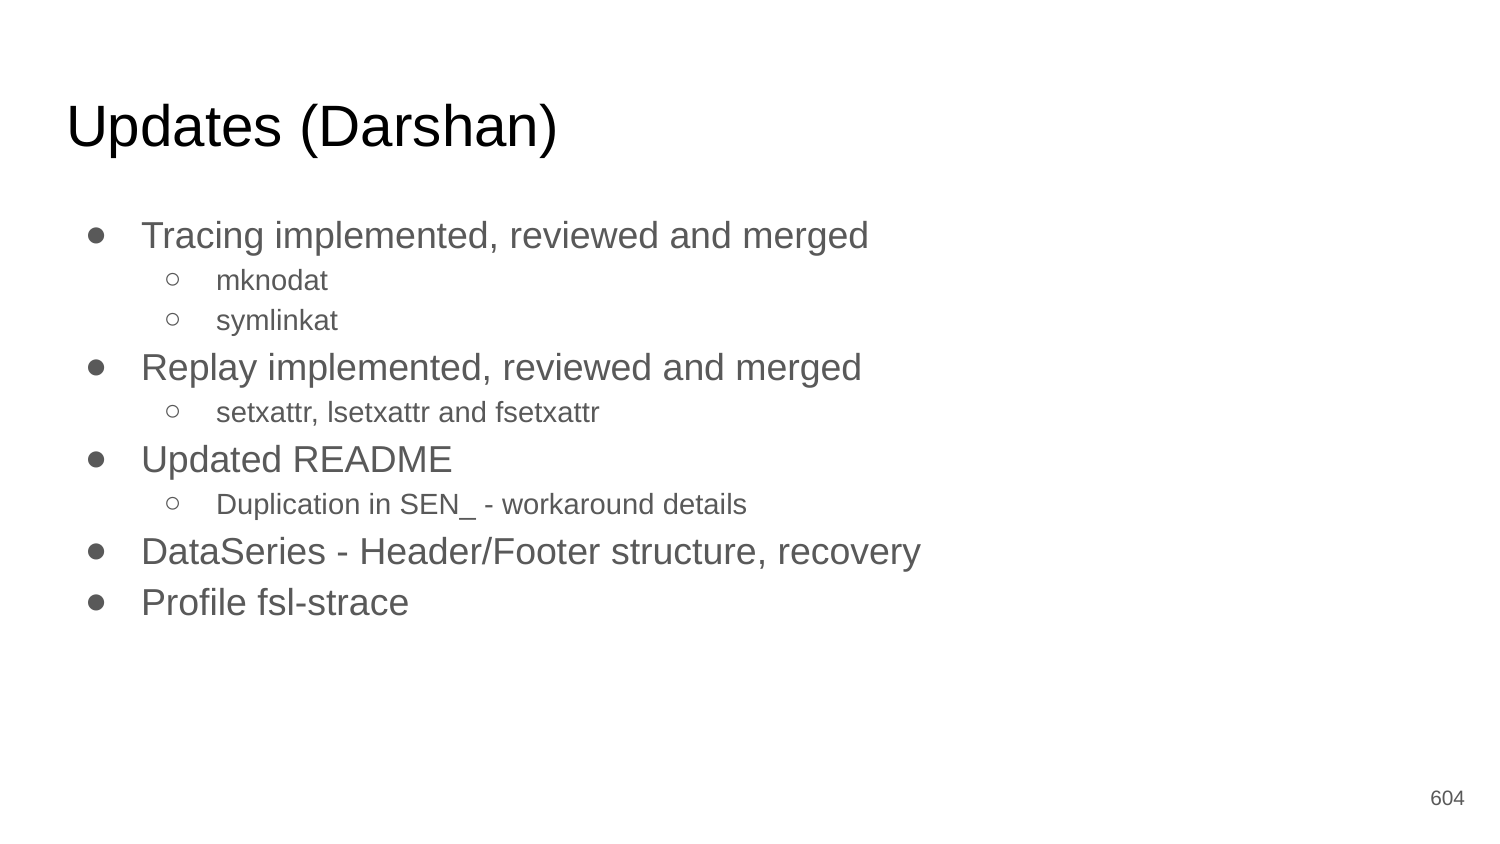

# Updates (Darshan)
Tracing implemented, reviewed and merged
mknodat
symlinkat
Replay implemented, reviewed and merged
setxattr, lsetxattr and fsetxattr
Updated README
Duplication in SEN_ - workaround details
DataSeries - Header/Footer structure, recovery
Profile fsl-strace
604